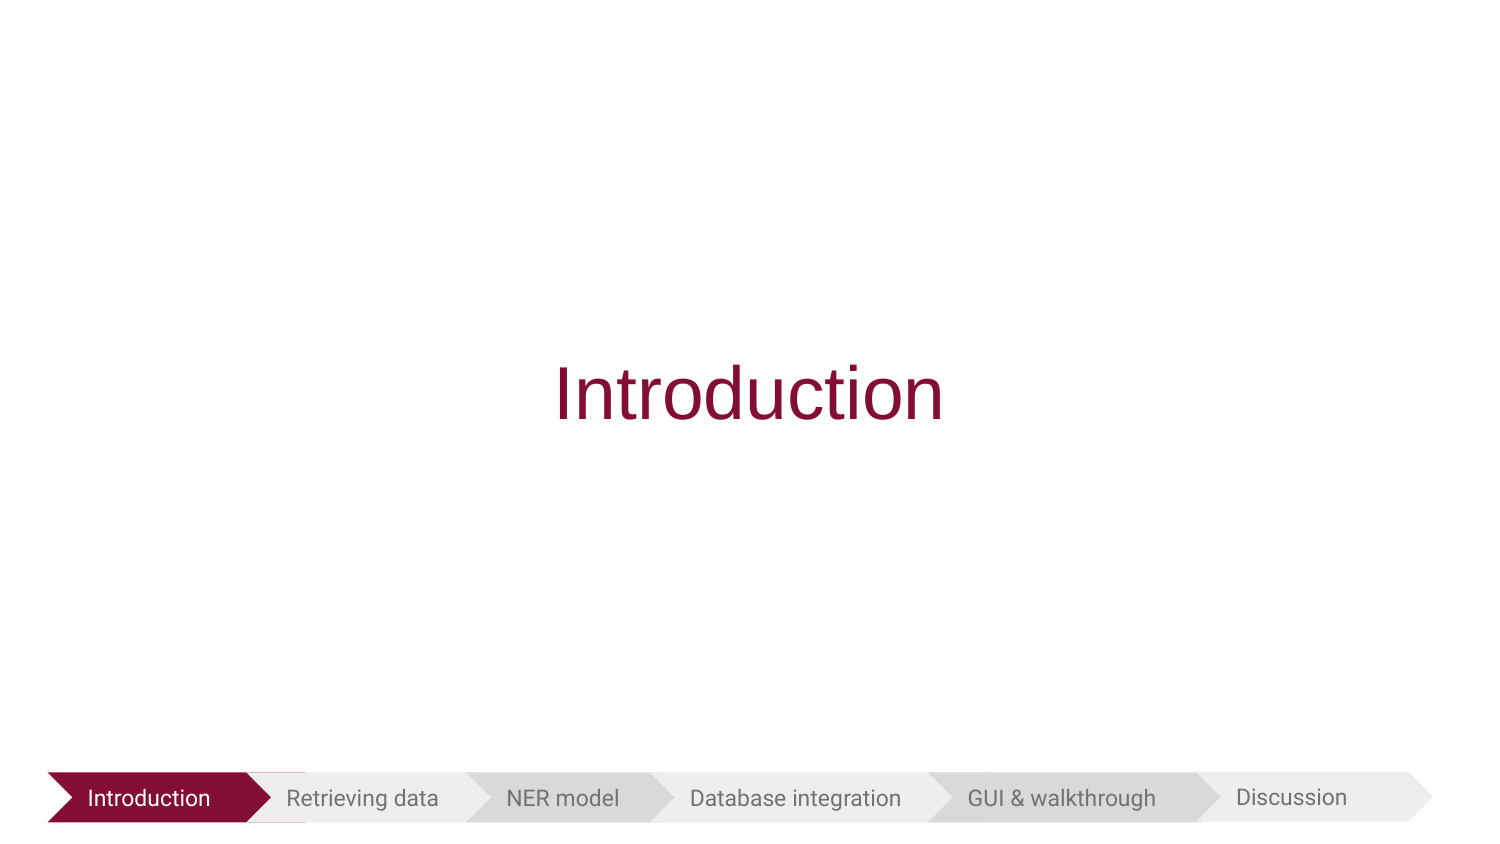

# Introduction
Discussion
Introduction
Retrieving data
NER model
Database integration
GUI & walkthrough